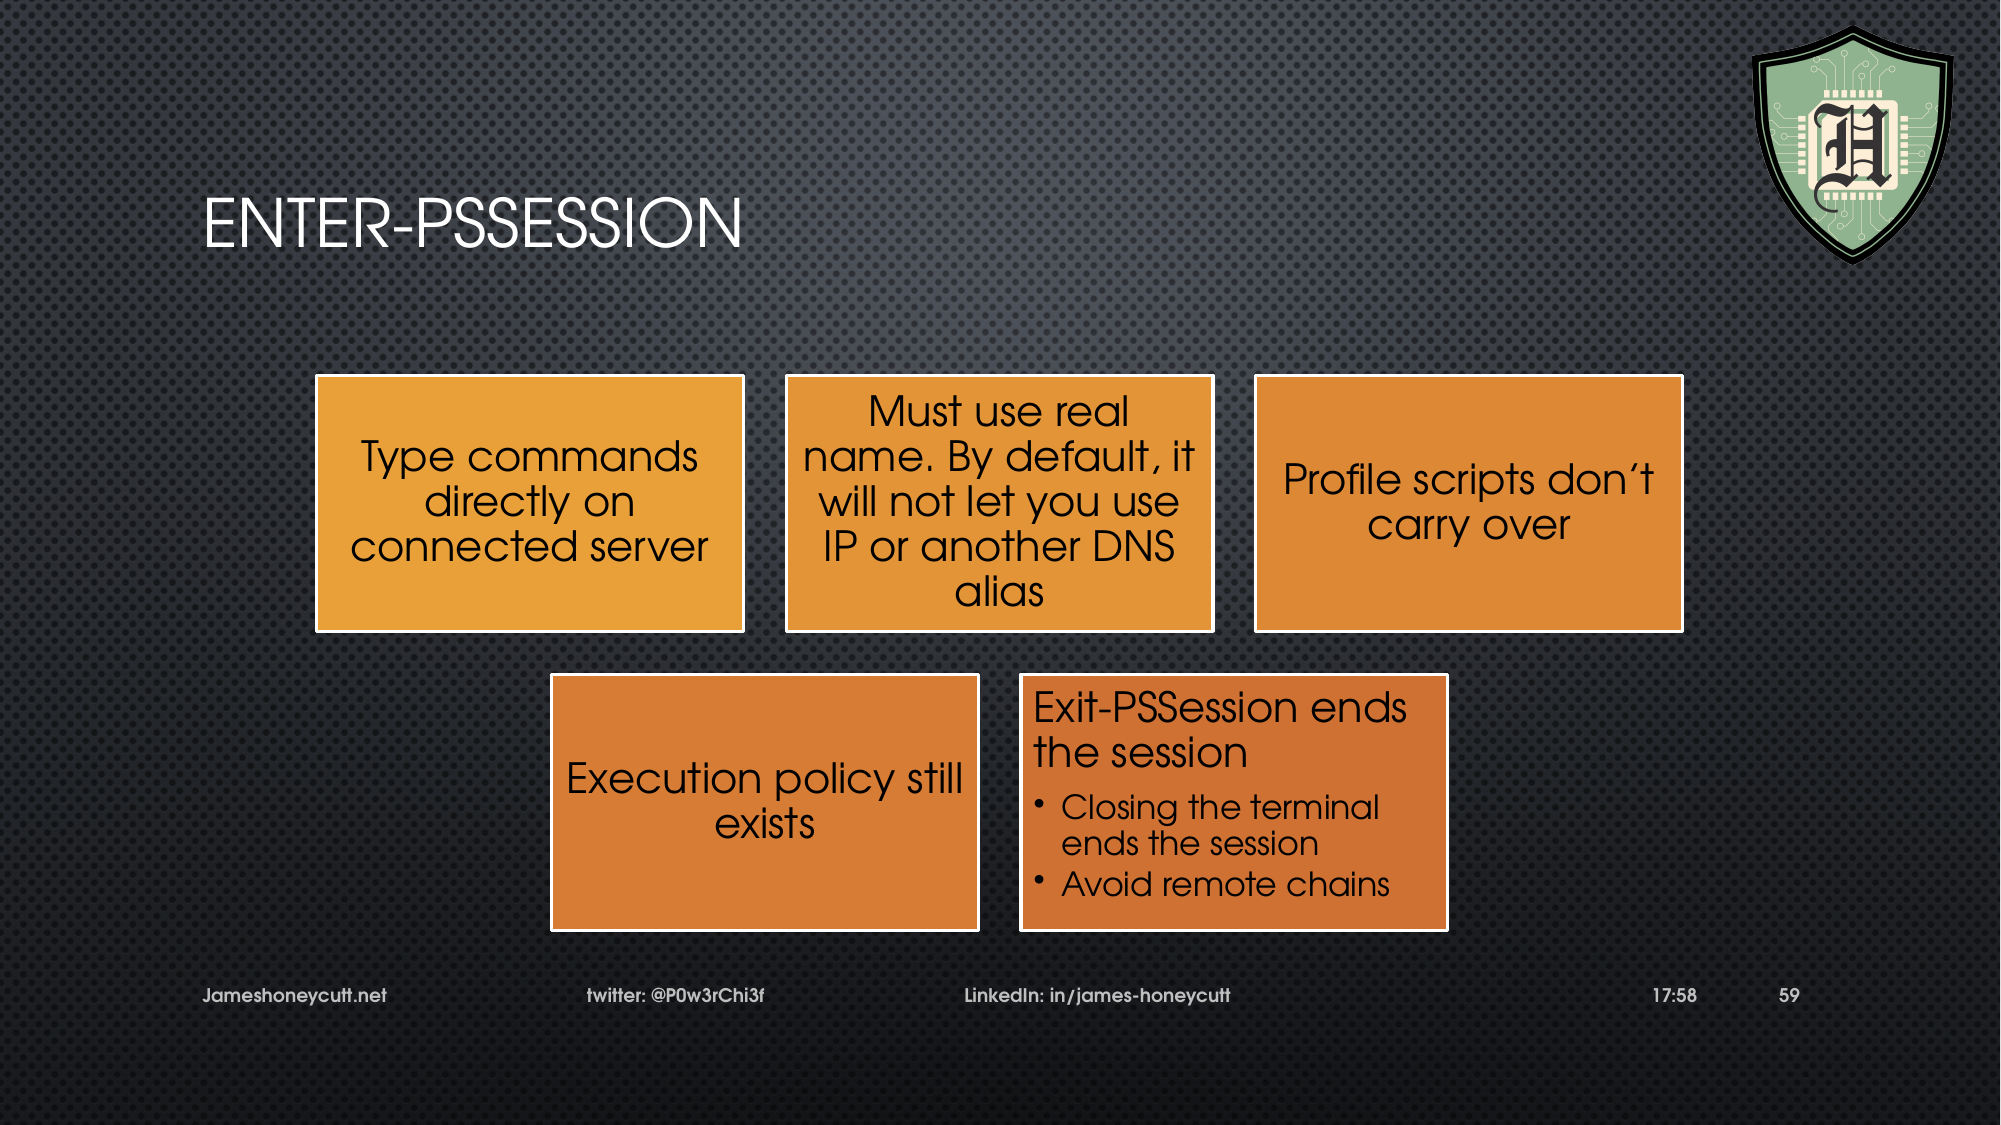

# Enter-PSSession
Type commands directly on connected server
Must use real name. By default, it will not let you use IP or another DNS alias
Profile scripts don’t carry over
Execution policy still exists
Exit-PSSession ends the session
Closing the terminal ends the session
Avoid remote chains
Jameshoneycutt.net                                      twitter: @P0w3rChi3f                                      LinkedIn: in/james-honeycutt
17:58
59